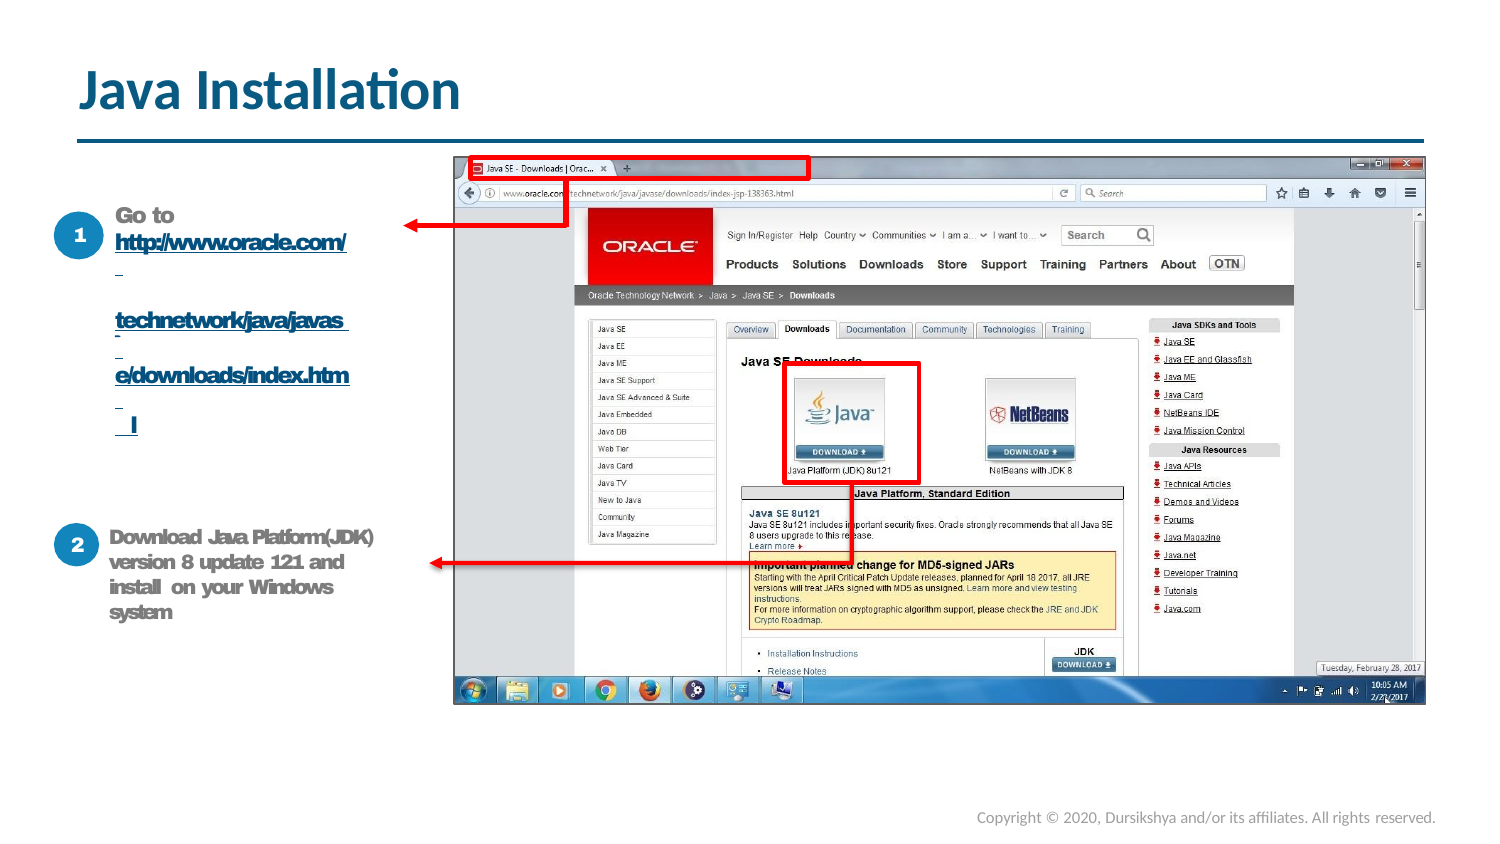

# Java Installation

Go to  http://www.oracle.com/  technetwork/java/javas  e/downloads/index.htm   l

1

Download Java Platform(JDK)  version 8 update 121 and install  on your Windows system

2
Copyright © 2020, Dursikshya and/or its affiliates. All rights reserved.